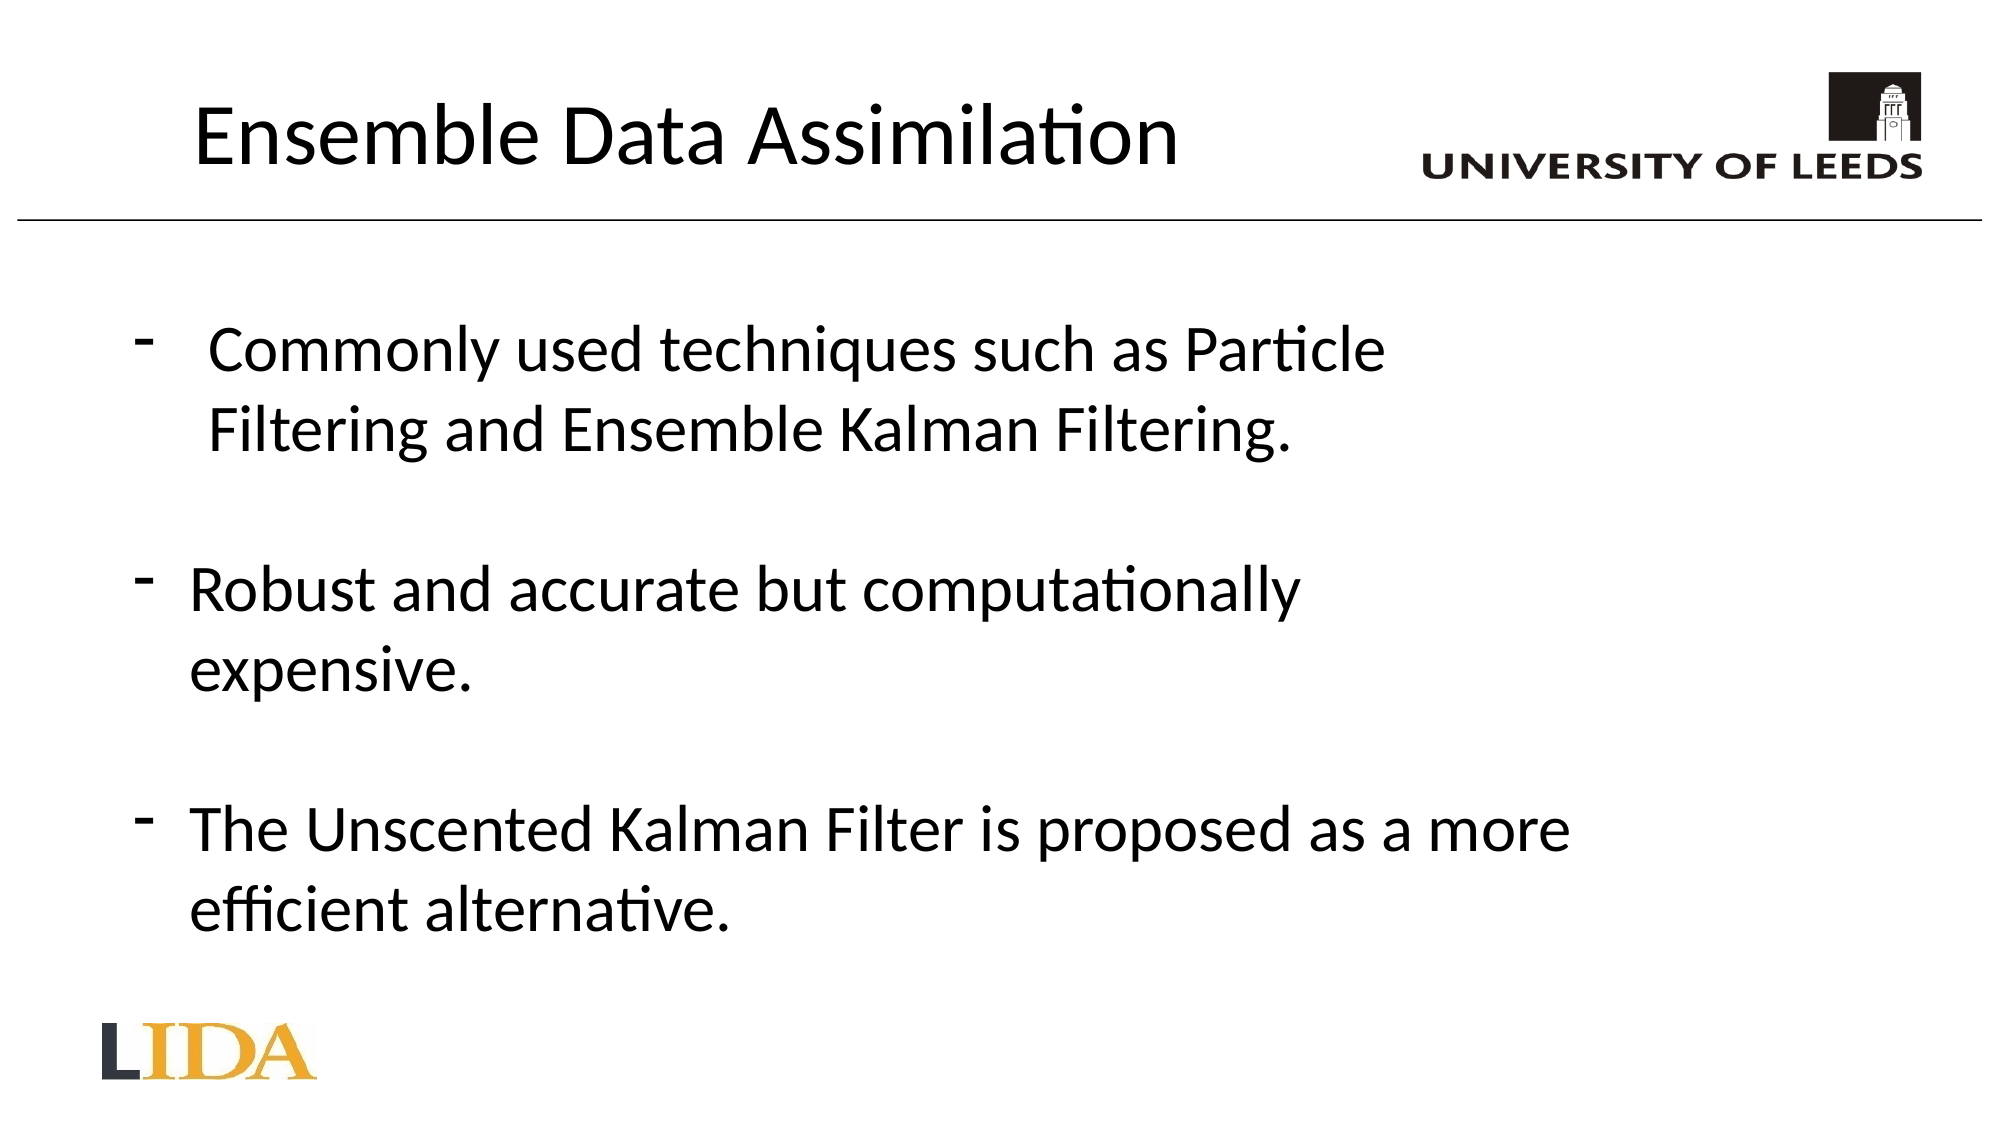

# Ensemble Data Assimilation
Commonly used techniques such as Particle Filtering and Ensemble Kalman Filtering.

Robust and accurate but computationally expensive.

The Unscented Kalman Filter is proposed as a more efficient alternative.